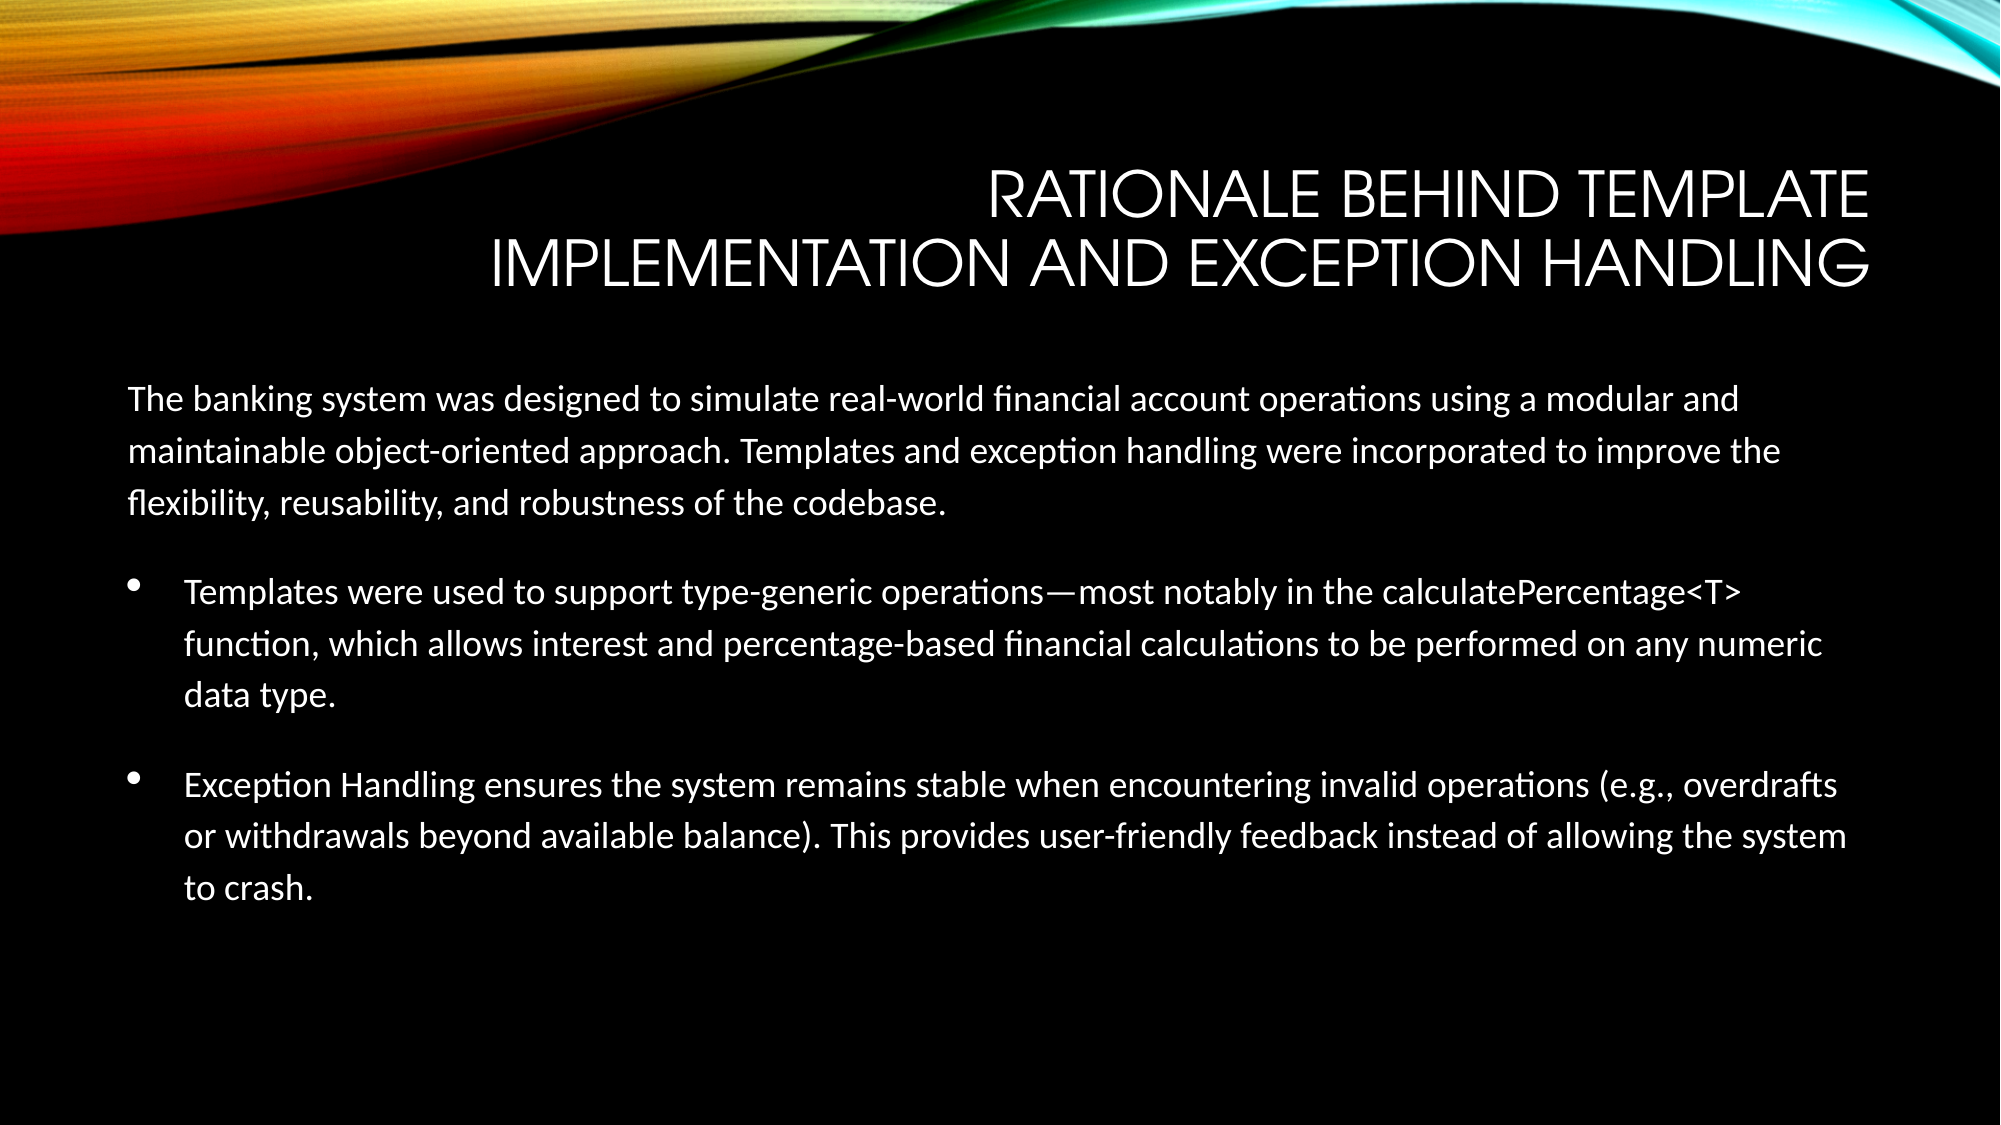

# Rationale Behind Template Implementation and Exception Handling
The banking system was designed to simulate real-world financial account operations using a modular and maintainable object-oriented approach. Templates and exception handling were incorporated to improve the flexibility, reusability, and robustness of the codebase.
Templates were used to support type-generic operations—most notably in the calculatePercentage<T> function, which allows interest and percentage-based financial calculations to be performed on any numeric data type.
Exception Handling ensures the system remains stable when encountering invalid operations (e.g., overdrafts or withdrawals beyond available balance). This provides user-friendly feedback instead of allowing the system to crash.